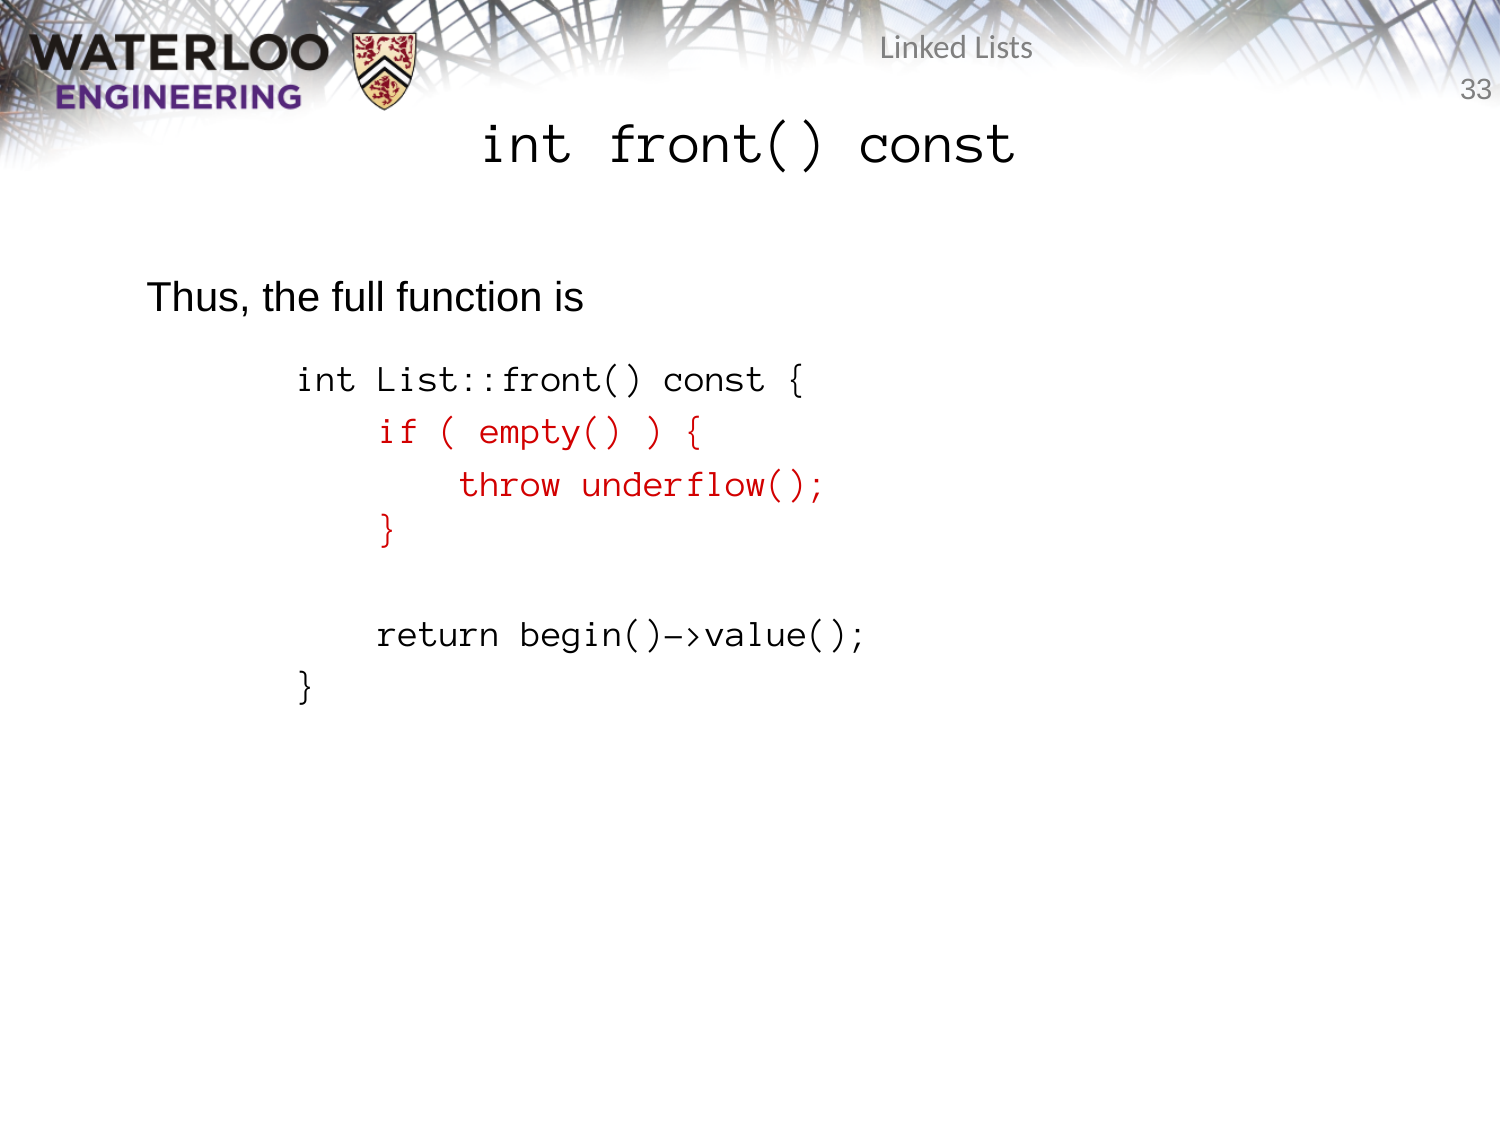

# int front() const
	Thus, the full function is

		int List::front() const {
		    if ( empty() ) {
		        throw underflow();
	    }

		    return begin()->value();
		}